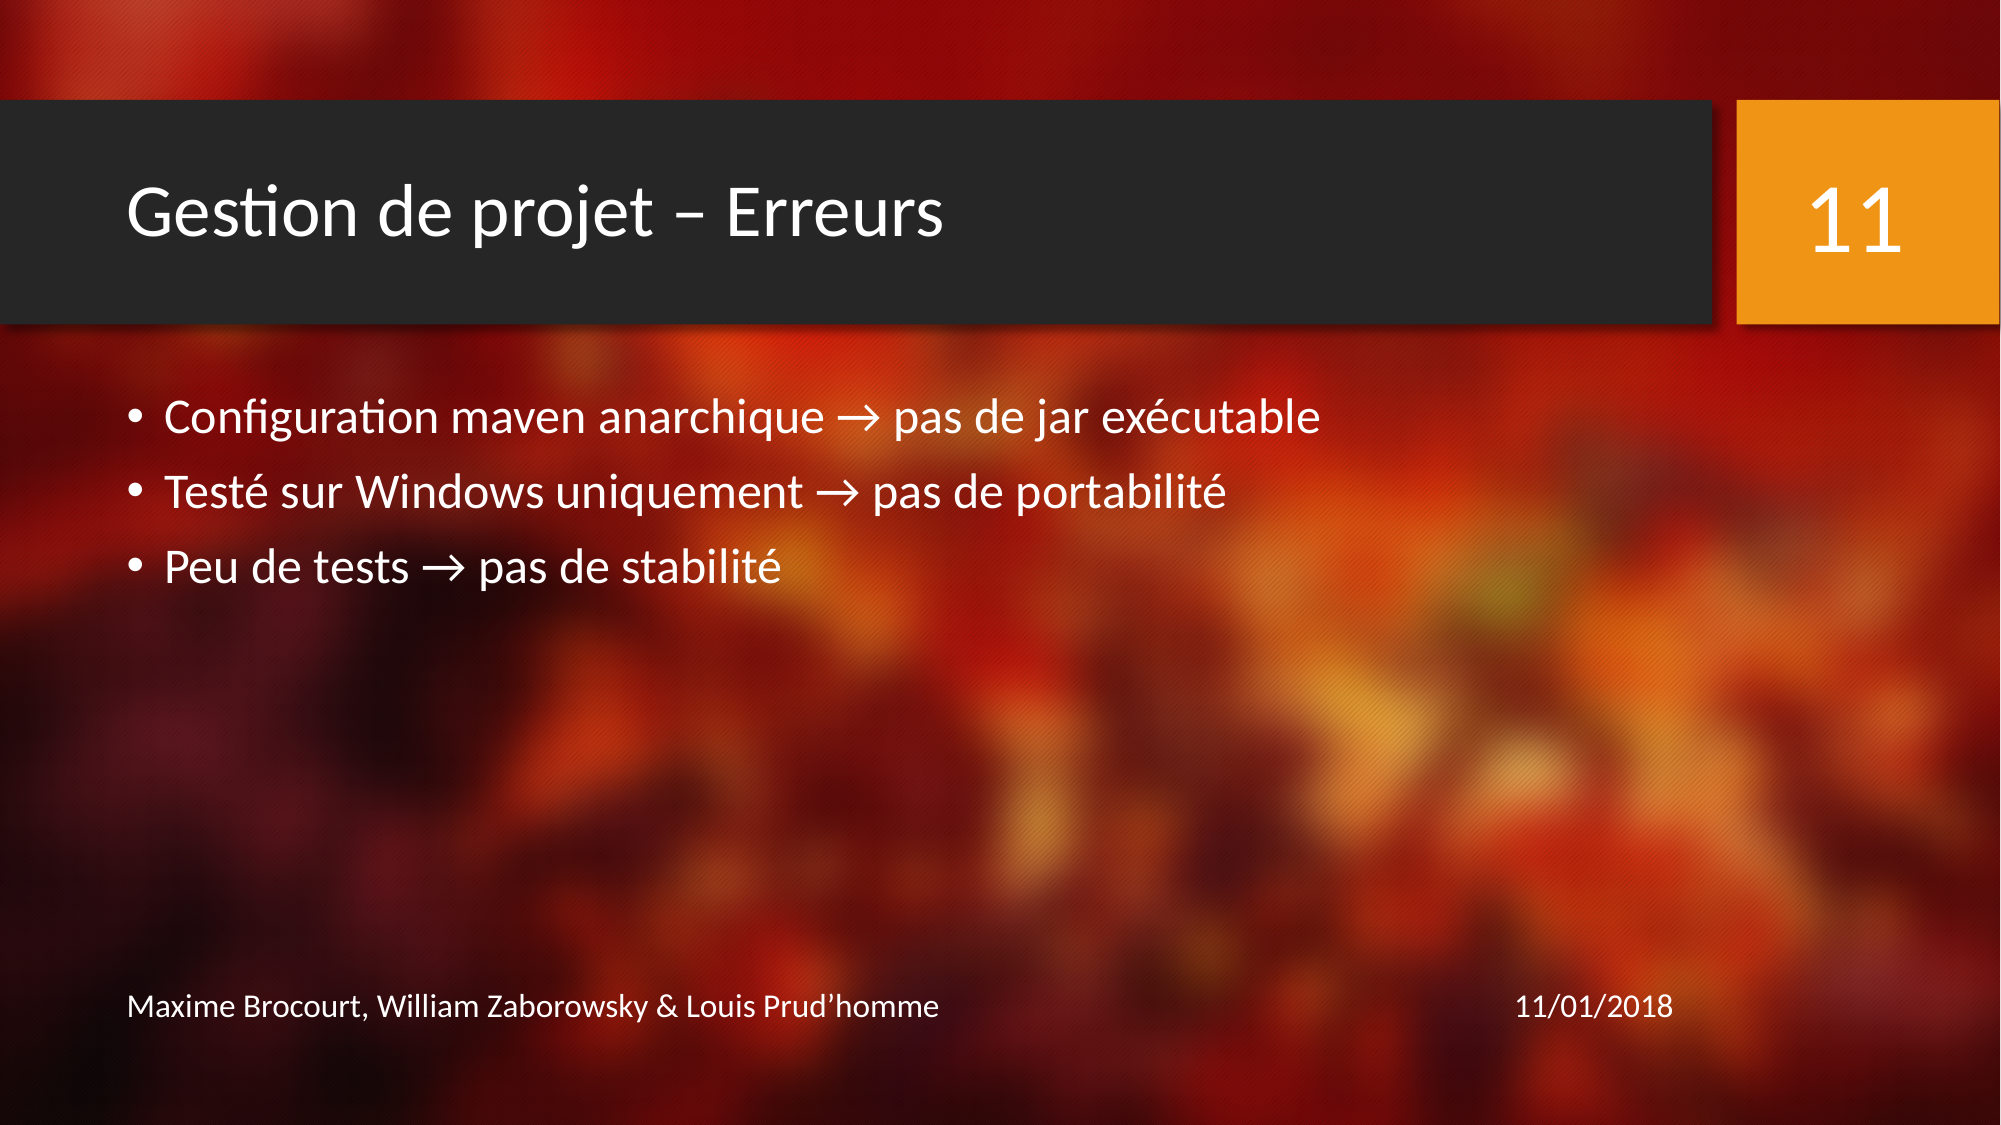

11
# Gestion de projet – Erreurs
Configuration maven anarchique → pas de jar exécutable
Testé sur Windows uniquement → pas de portabilité
Peu de tests → pas de stabilité

11/01/2018
Maxime Brocourt, William Zaborowsky & Louis Prud’homme